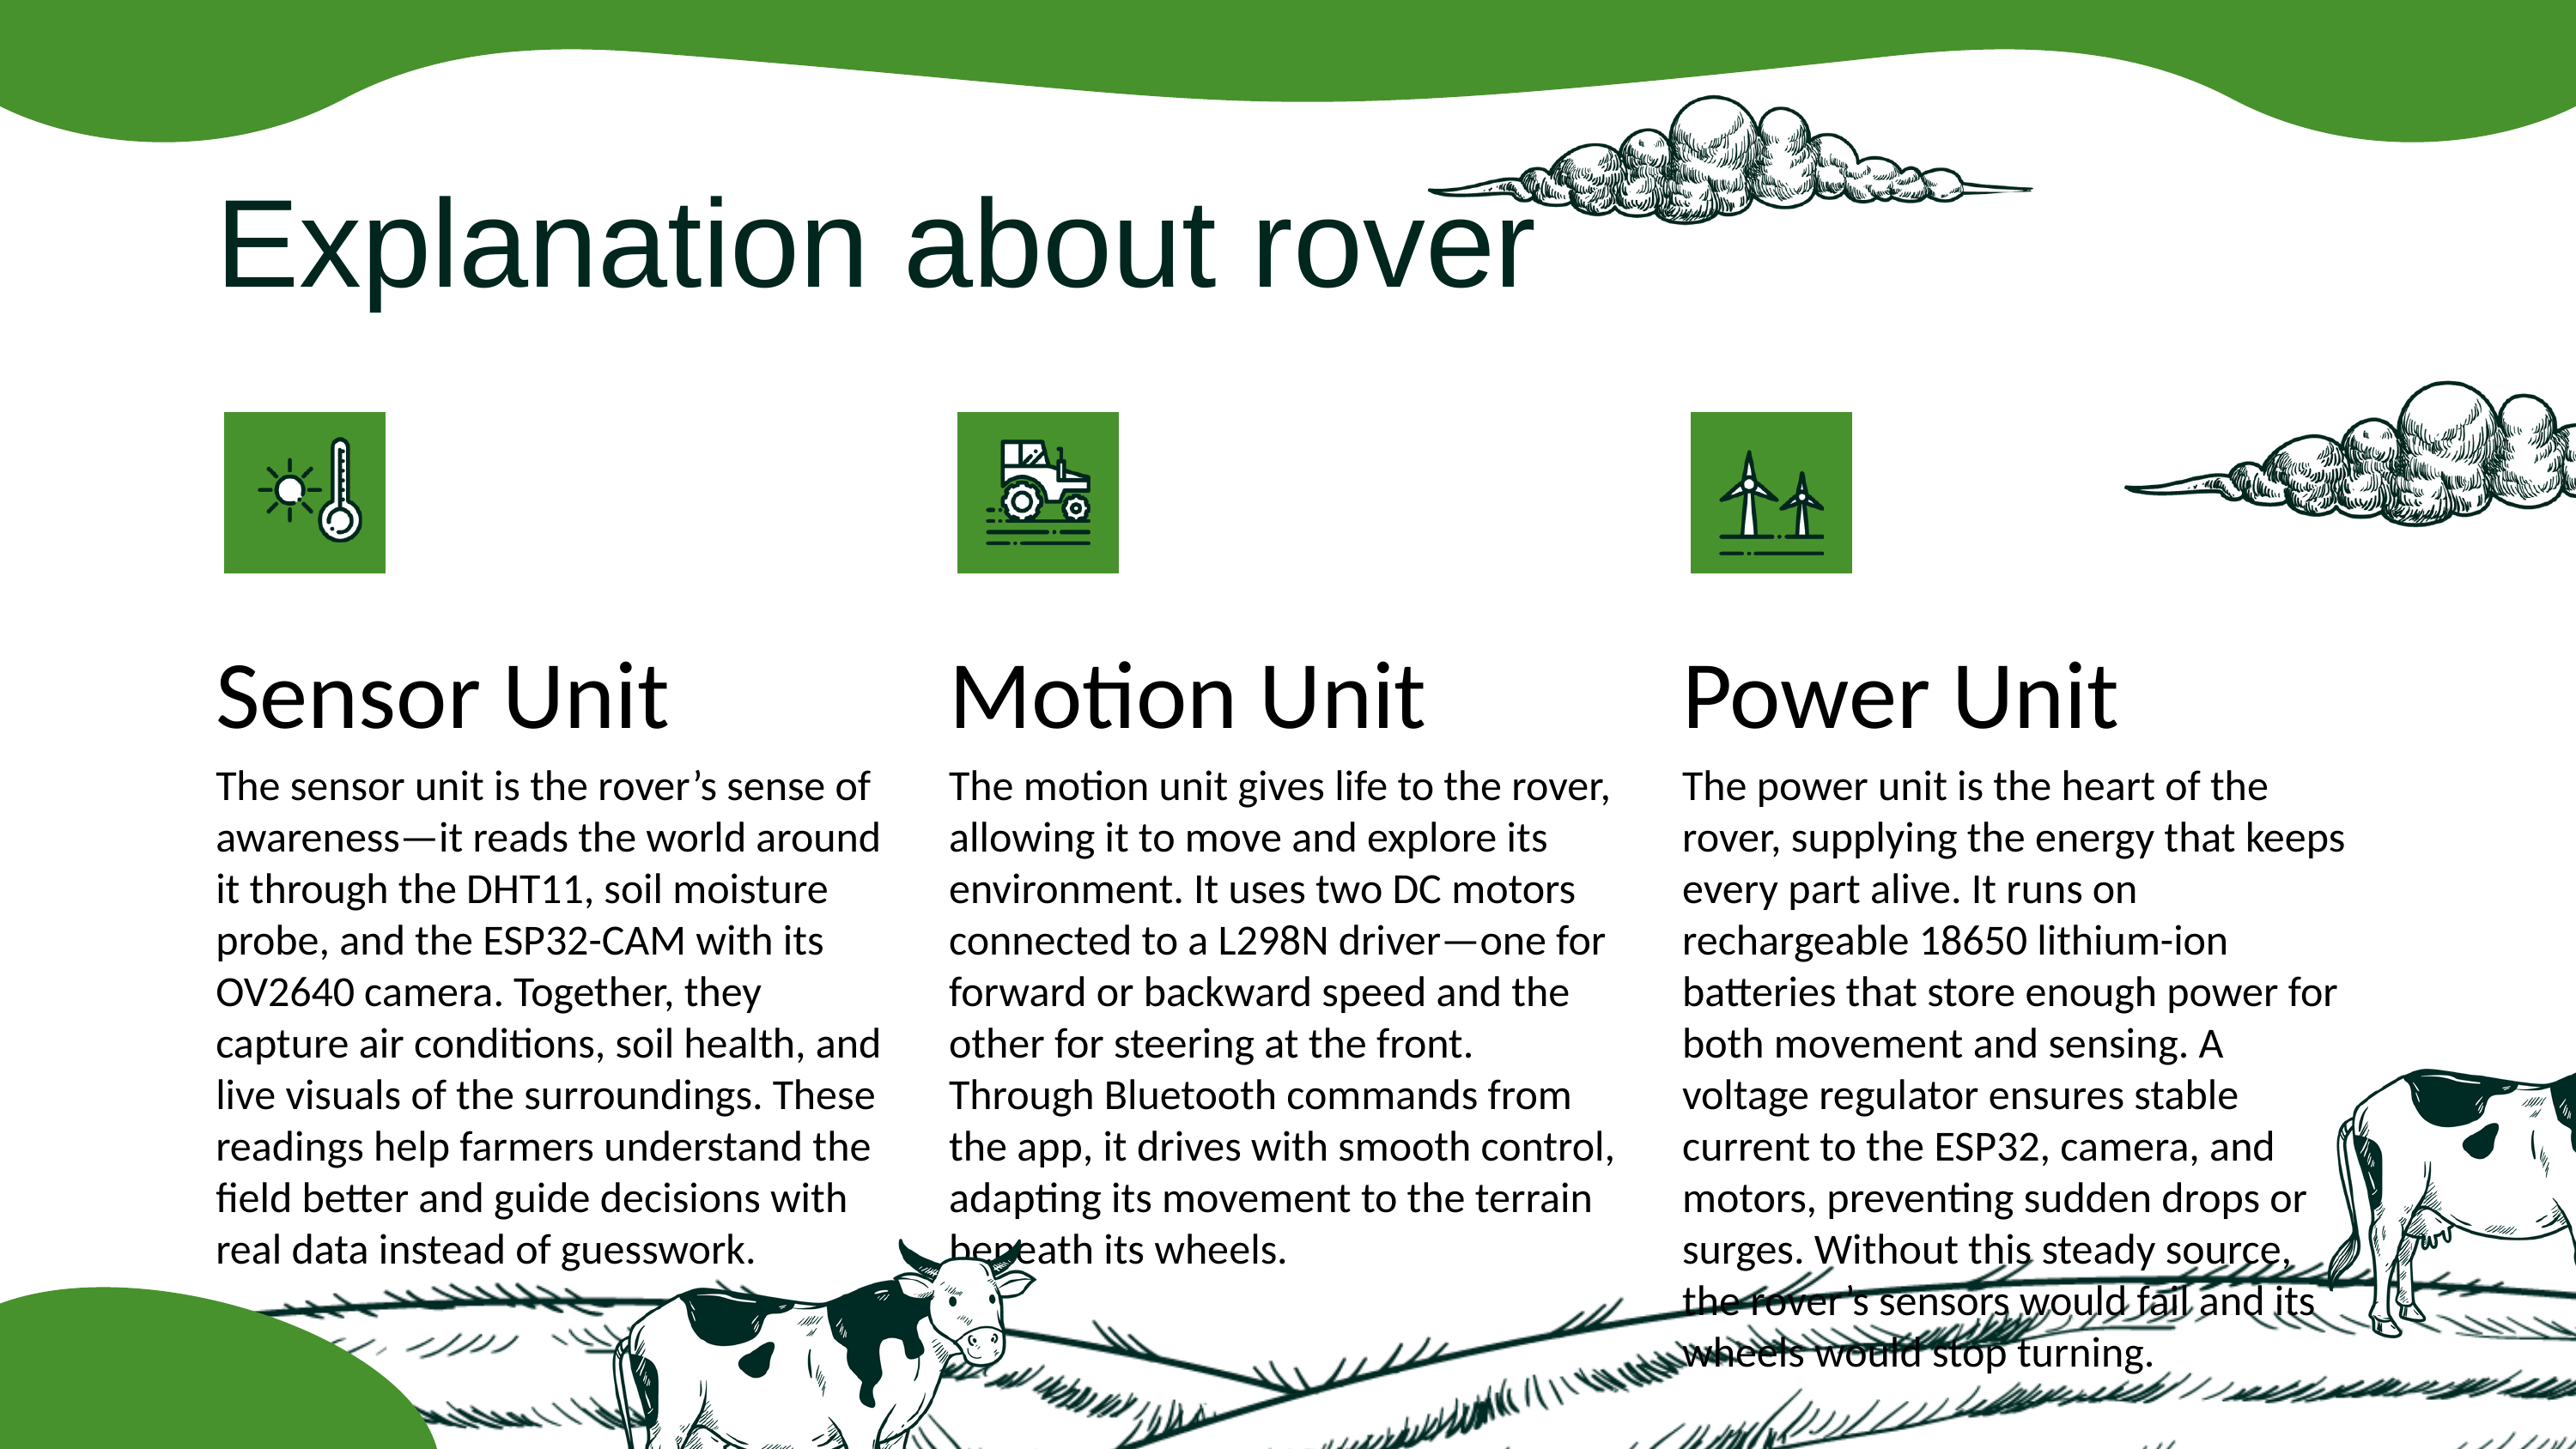

Explanation about rover

Sensor Unit
Motion Unit
Power Unit
The sensor unit is the rover’s sense of awareness—it reads the world around it through the DHT11, soil moisture probe, and the ESP32-CAM with its OV2640 camera. Together, they capture air conditions, soil health, and live visuals of the surroundings. These readings help farmers understand the field better and guide decisions with real data instead of guesswork.
The motion unit gives life to the rover, allowing it to move and explore its environment. It uses two DC motors connected to a L298N driver—one for forward or backward speed and the other for steering at the front. Through Bluetooth commands from the app, it drives with smooth control, adapting its movement to the terrain beneath its wheels.
The power unit is the heart of the rover, supplying the energy that keeps every part alive. It runs on rechargeable 18650 lithium-ion batteries that store enough power for both movement and sensing. A voltage regulator ensures stable current to the ESP32, camera, and motors, preventing sudden drops or surges. Without this steady source, the rover’s sensors would fail and its wheels would stop turning.